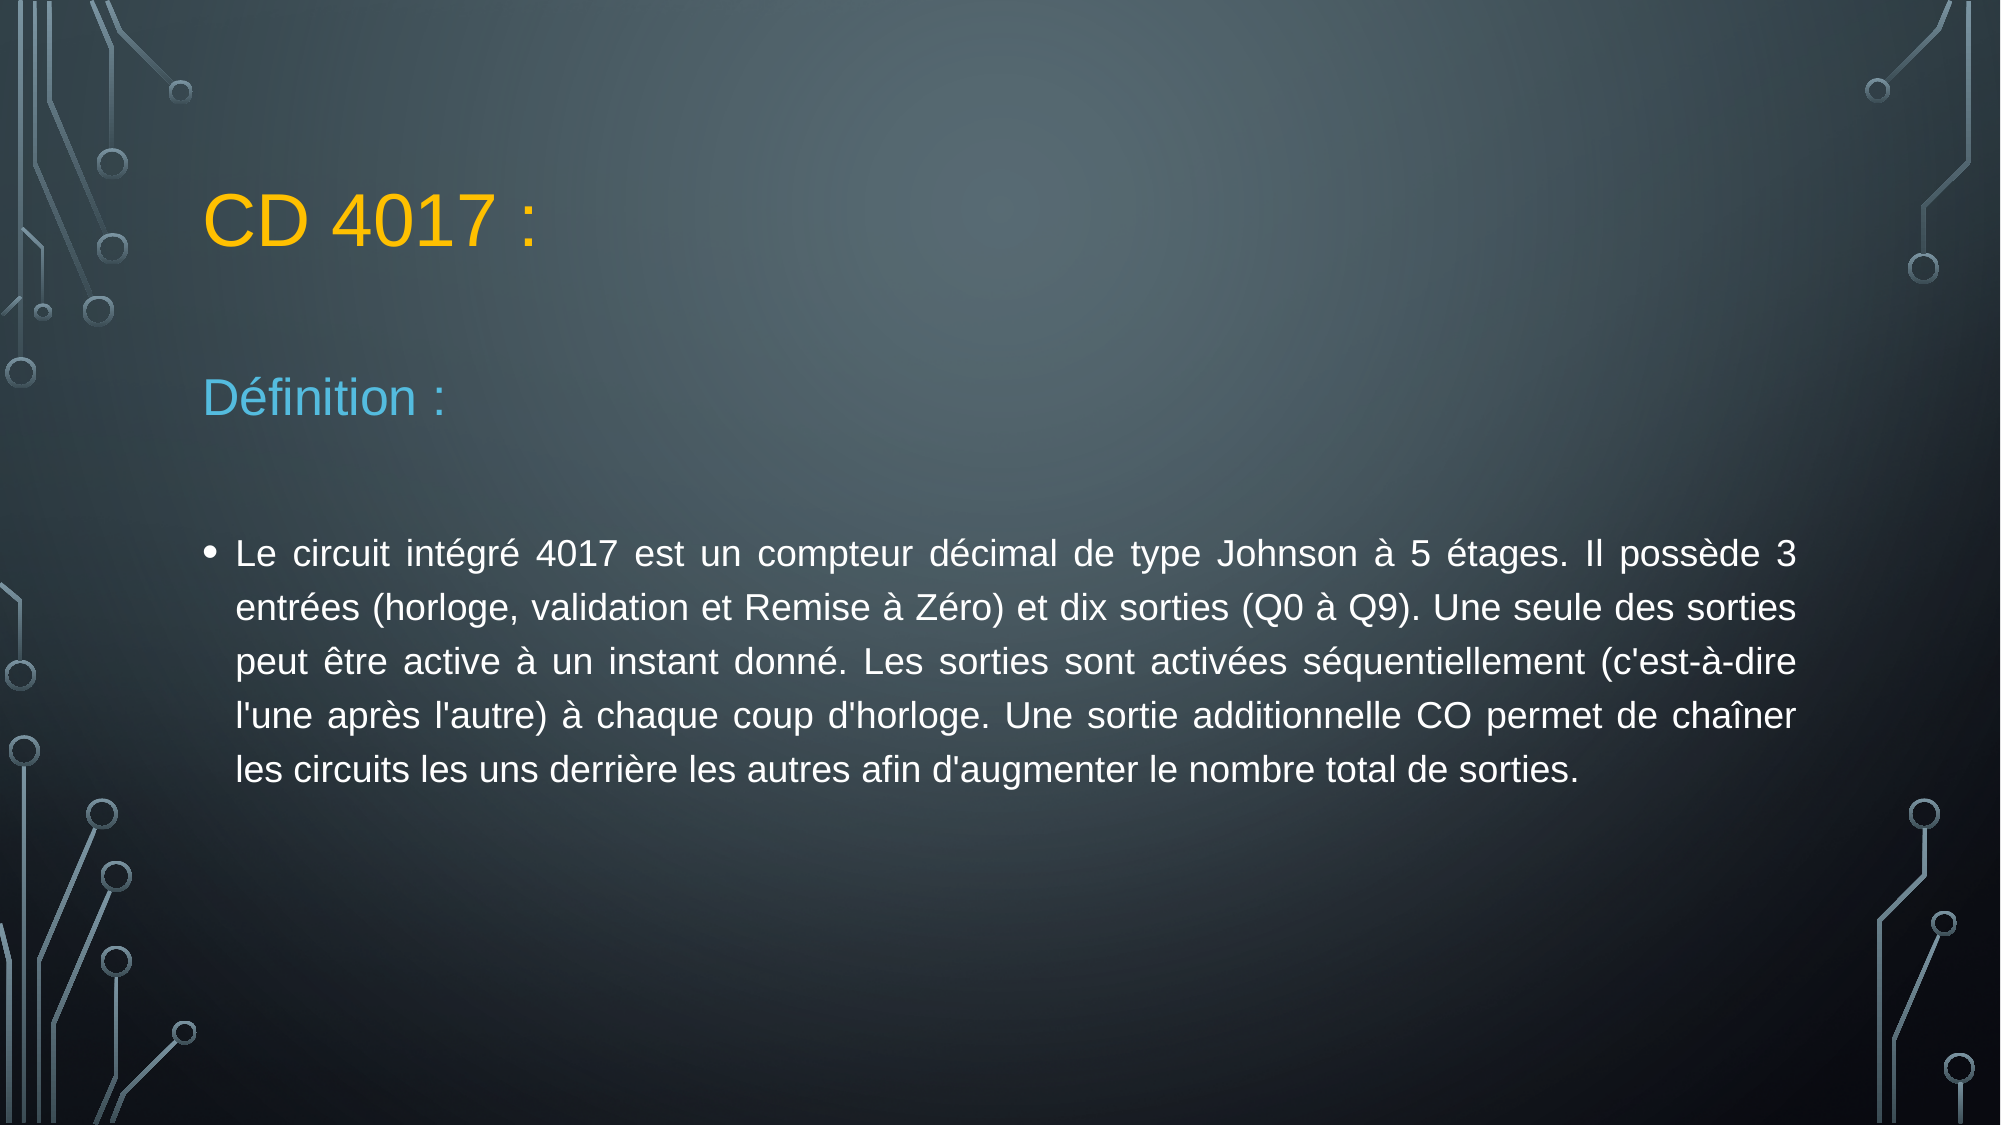

# CD 4017 :
Définition :
Le circuit intégré 4017 est un compteur décimal de type Johnson à 5 étages. Il possède 3 entrées (horloge, validation et Remise à Zéro) et dix sorties (Q0 à Q9). Une seule des sorties peut être active à un instant donné. Les sorties sont activées séquentiellement (c'est-à-dire l'une après l'autre) à chaque coup d'horloge. Une sortie additionnelle CO permet de chaîner les circuits les uns derrière les autres afin d'augmenter le nombre total de sorties.